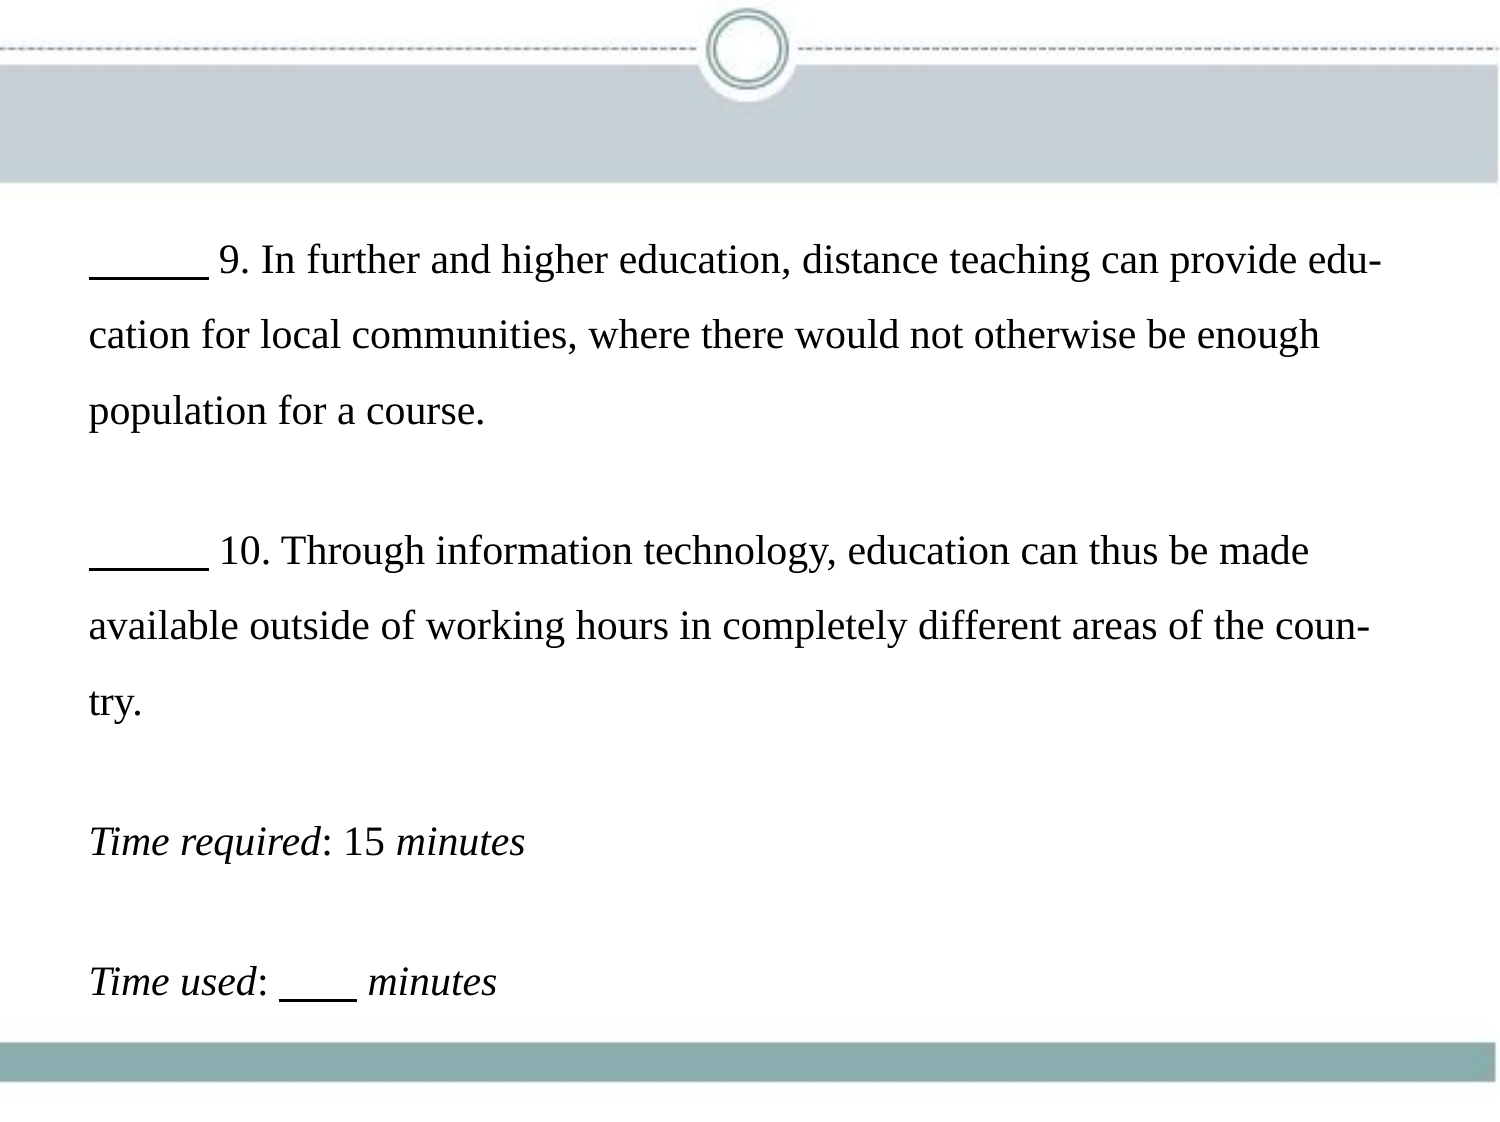

9. In further and higher education, distance teaching can provide edu-
cation for local communities, where there would not otherwise be enough
population for a course.
　　    10. Through information technology, education can thus be made
available outside of working hours in completely different areas of the coun-
try.
Time required: 15 minutes
Time used:　    minutes